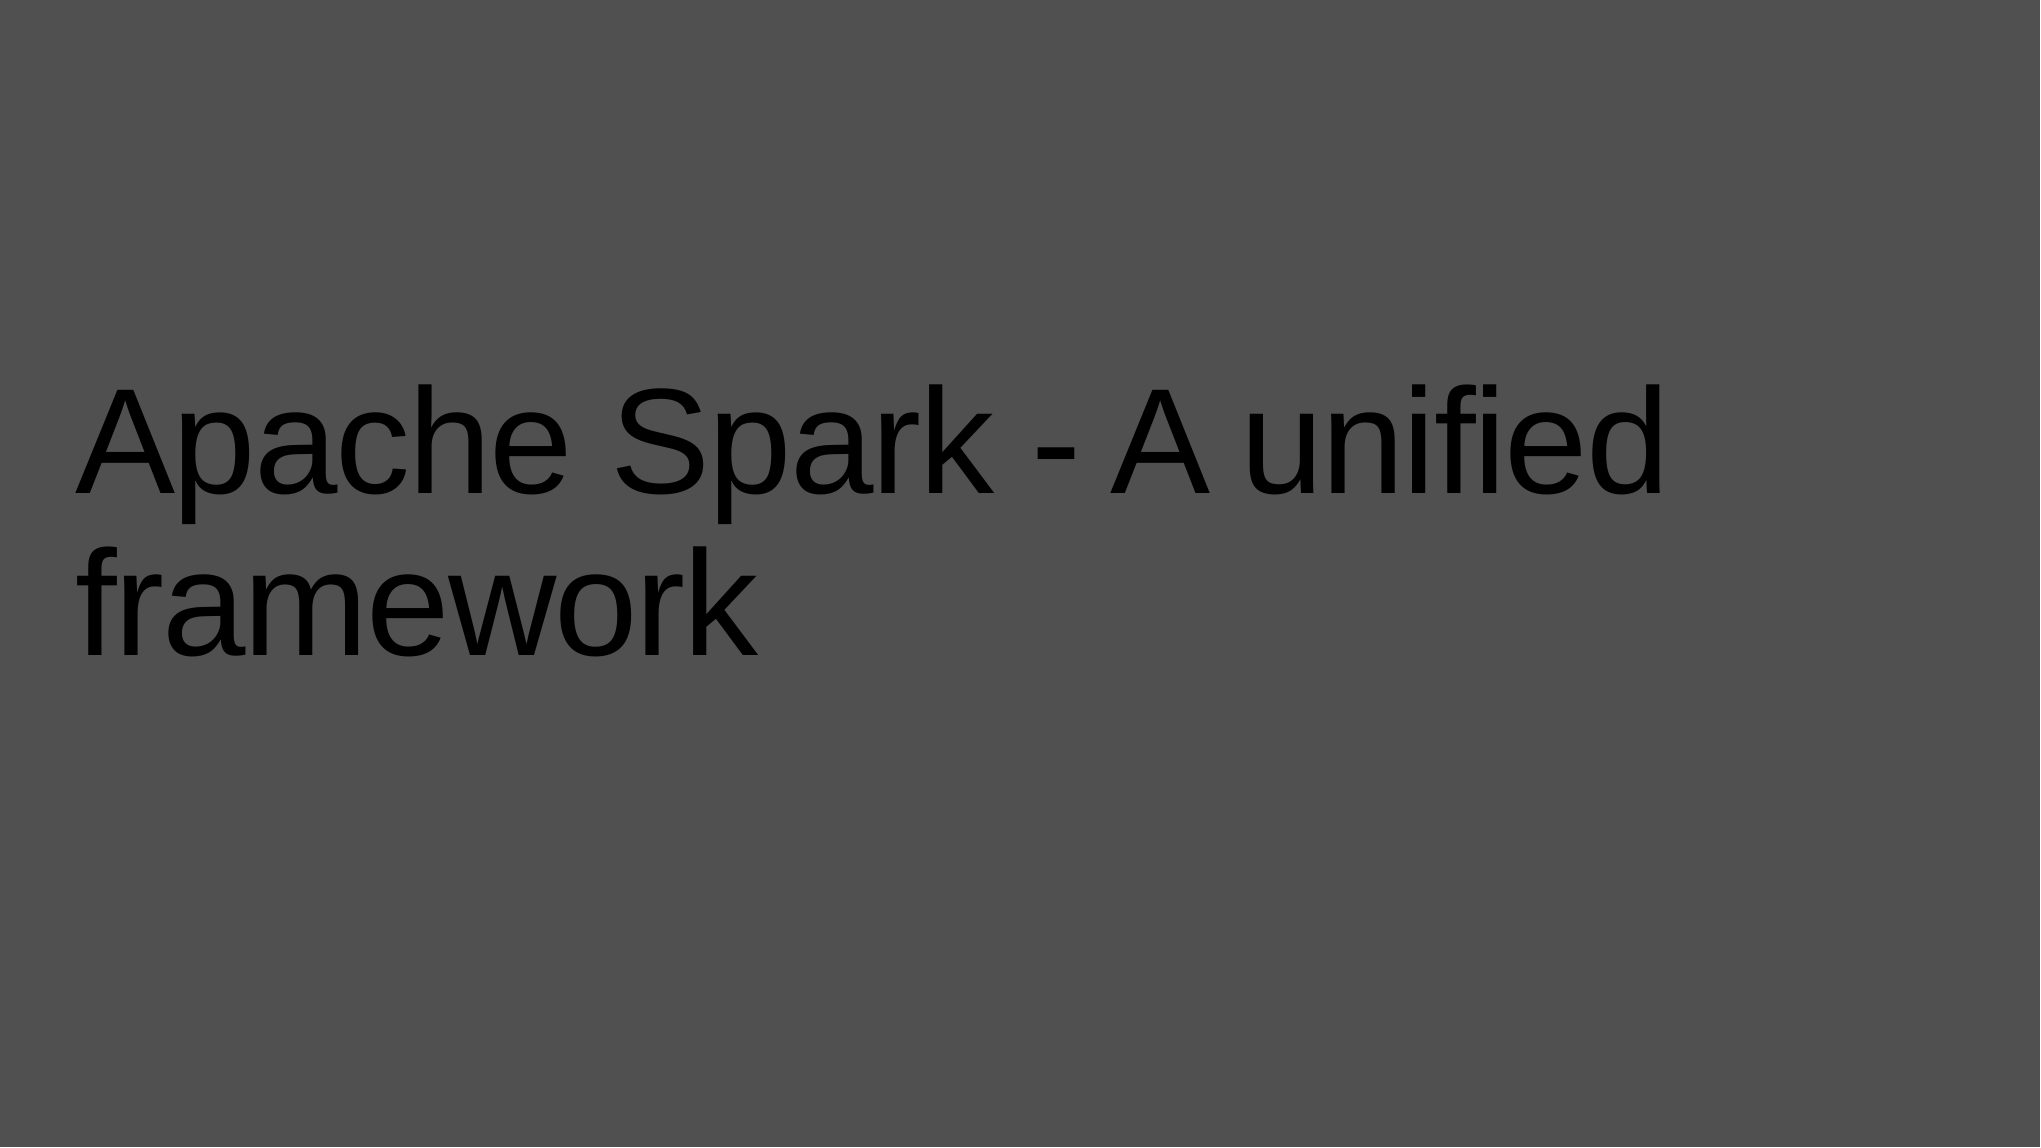

# Apache Spark - A unified framework